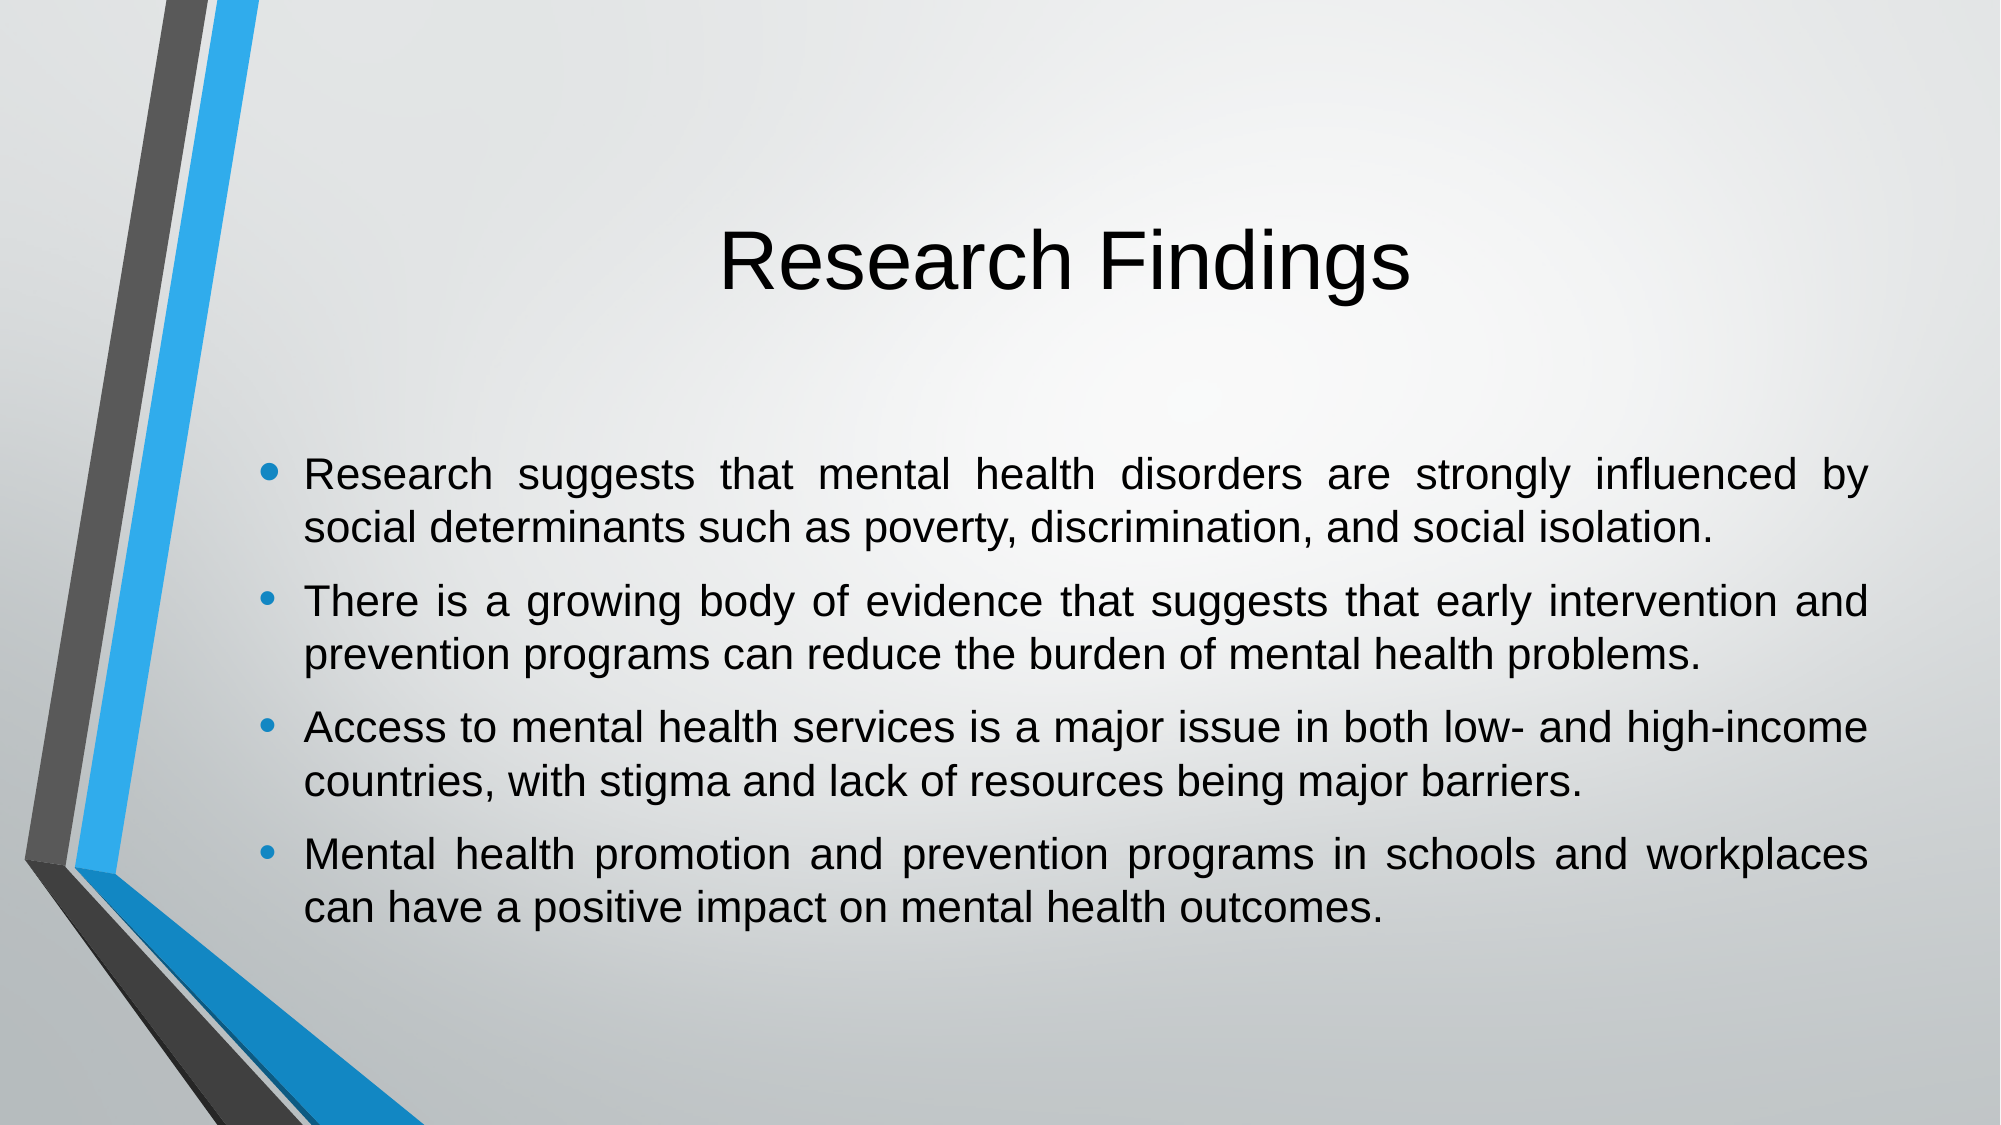

# Research Findings
Research suggests that mental health disorders are strongly influenced by social determinants such as poverty, discrimination, and social isolation.
There is a growing body of evidence that suggests that early intervention and prevention programs can reduce the burden of mental health problems.
Access to mental health services is a major issue in both low- and high-income countries, with stigma and lack of resources being major barriers.
Mental health promotion and prevention programs in schools and workplaces can have a positive impact on mental health outcomes.